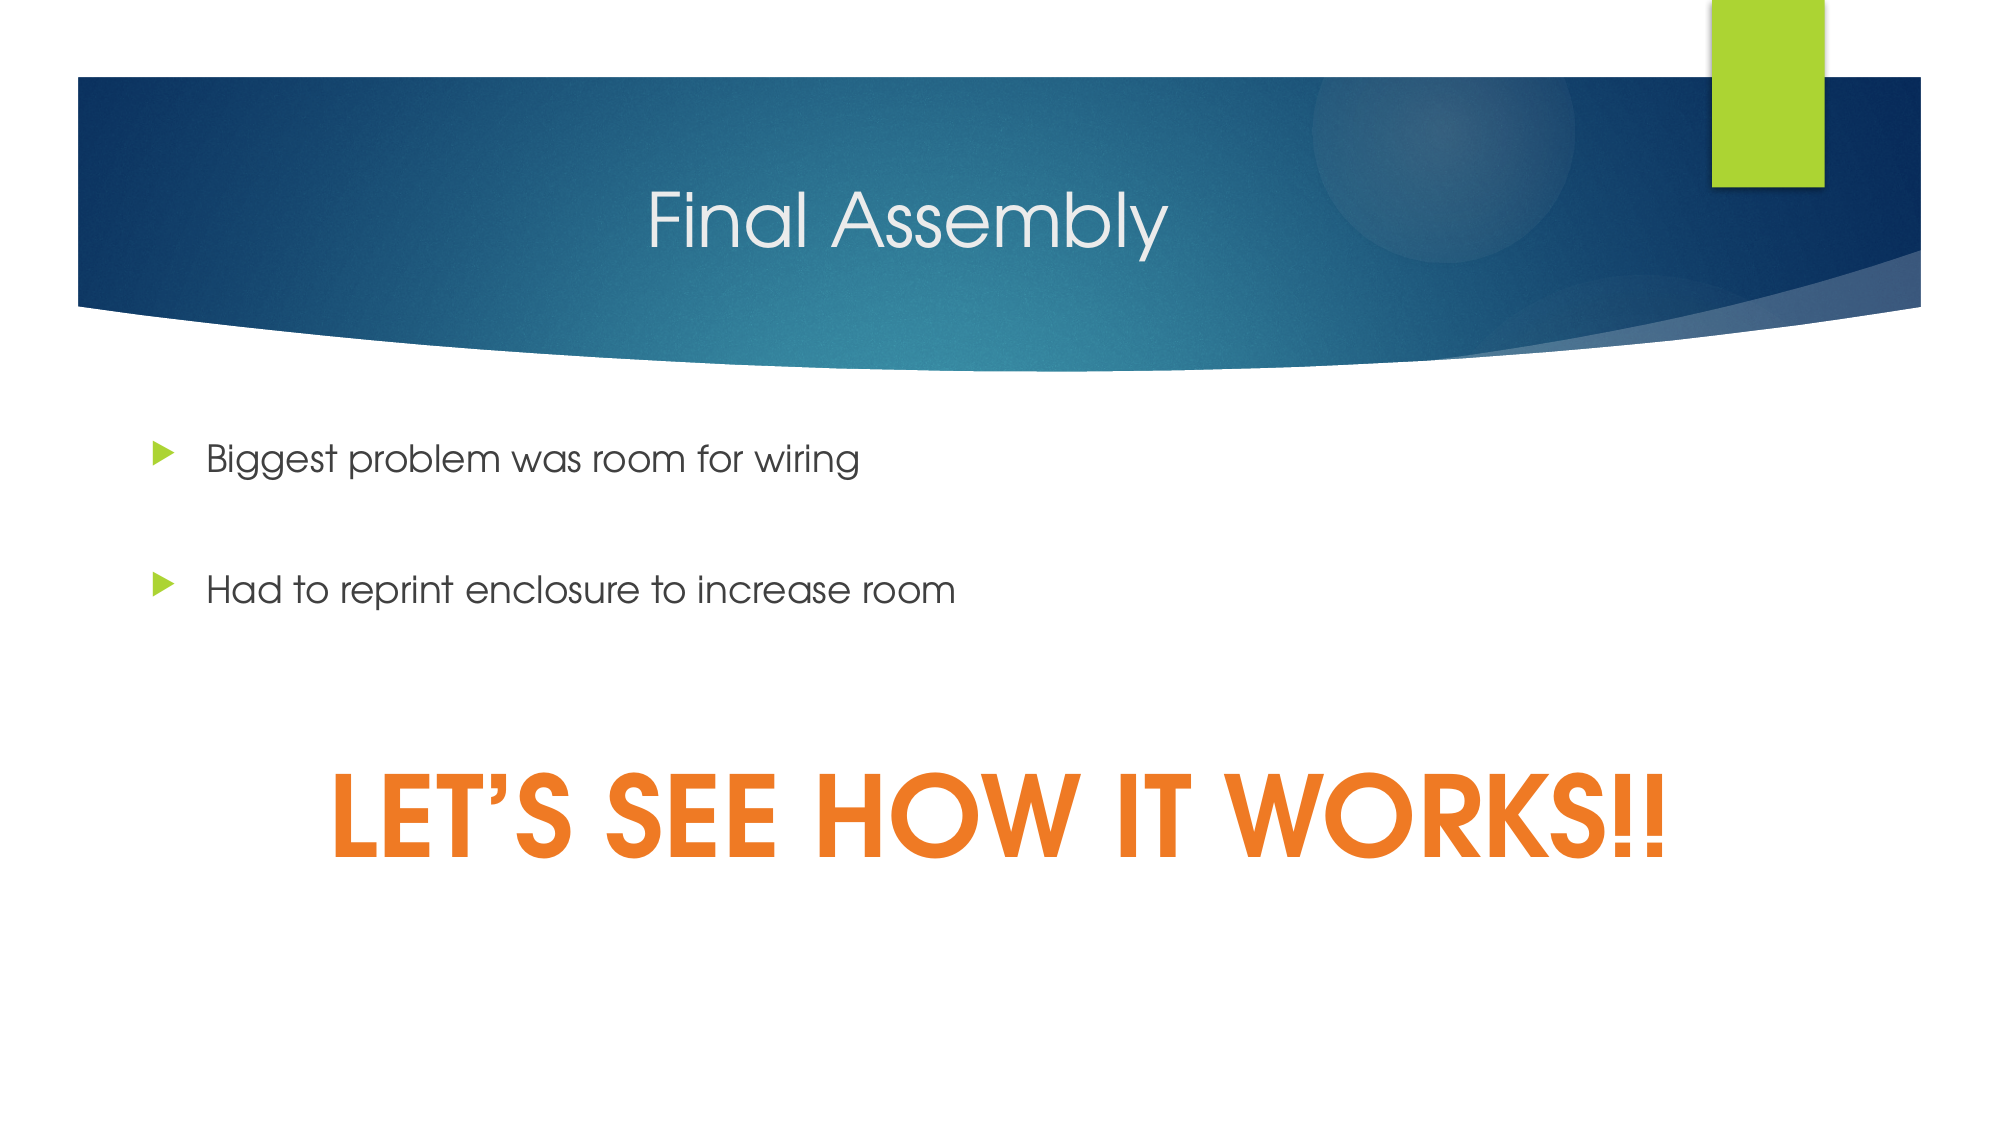

# Final Assembly
Biggest problem was room for wiring

Had to reprint enclosure to increase room
LET’S SEE HOW IT WORKS!!